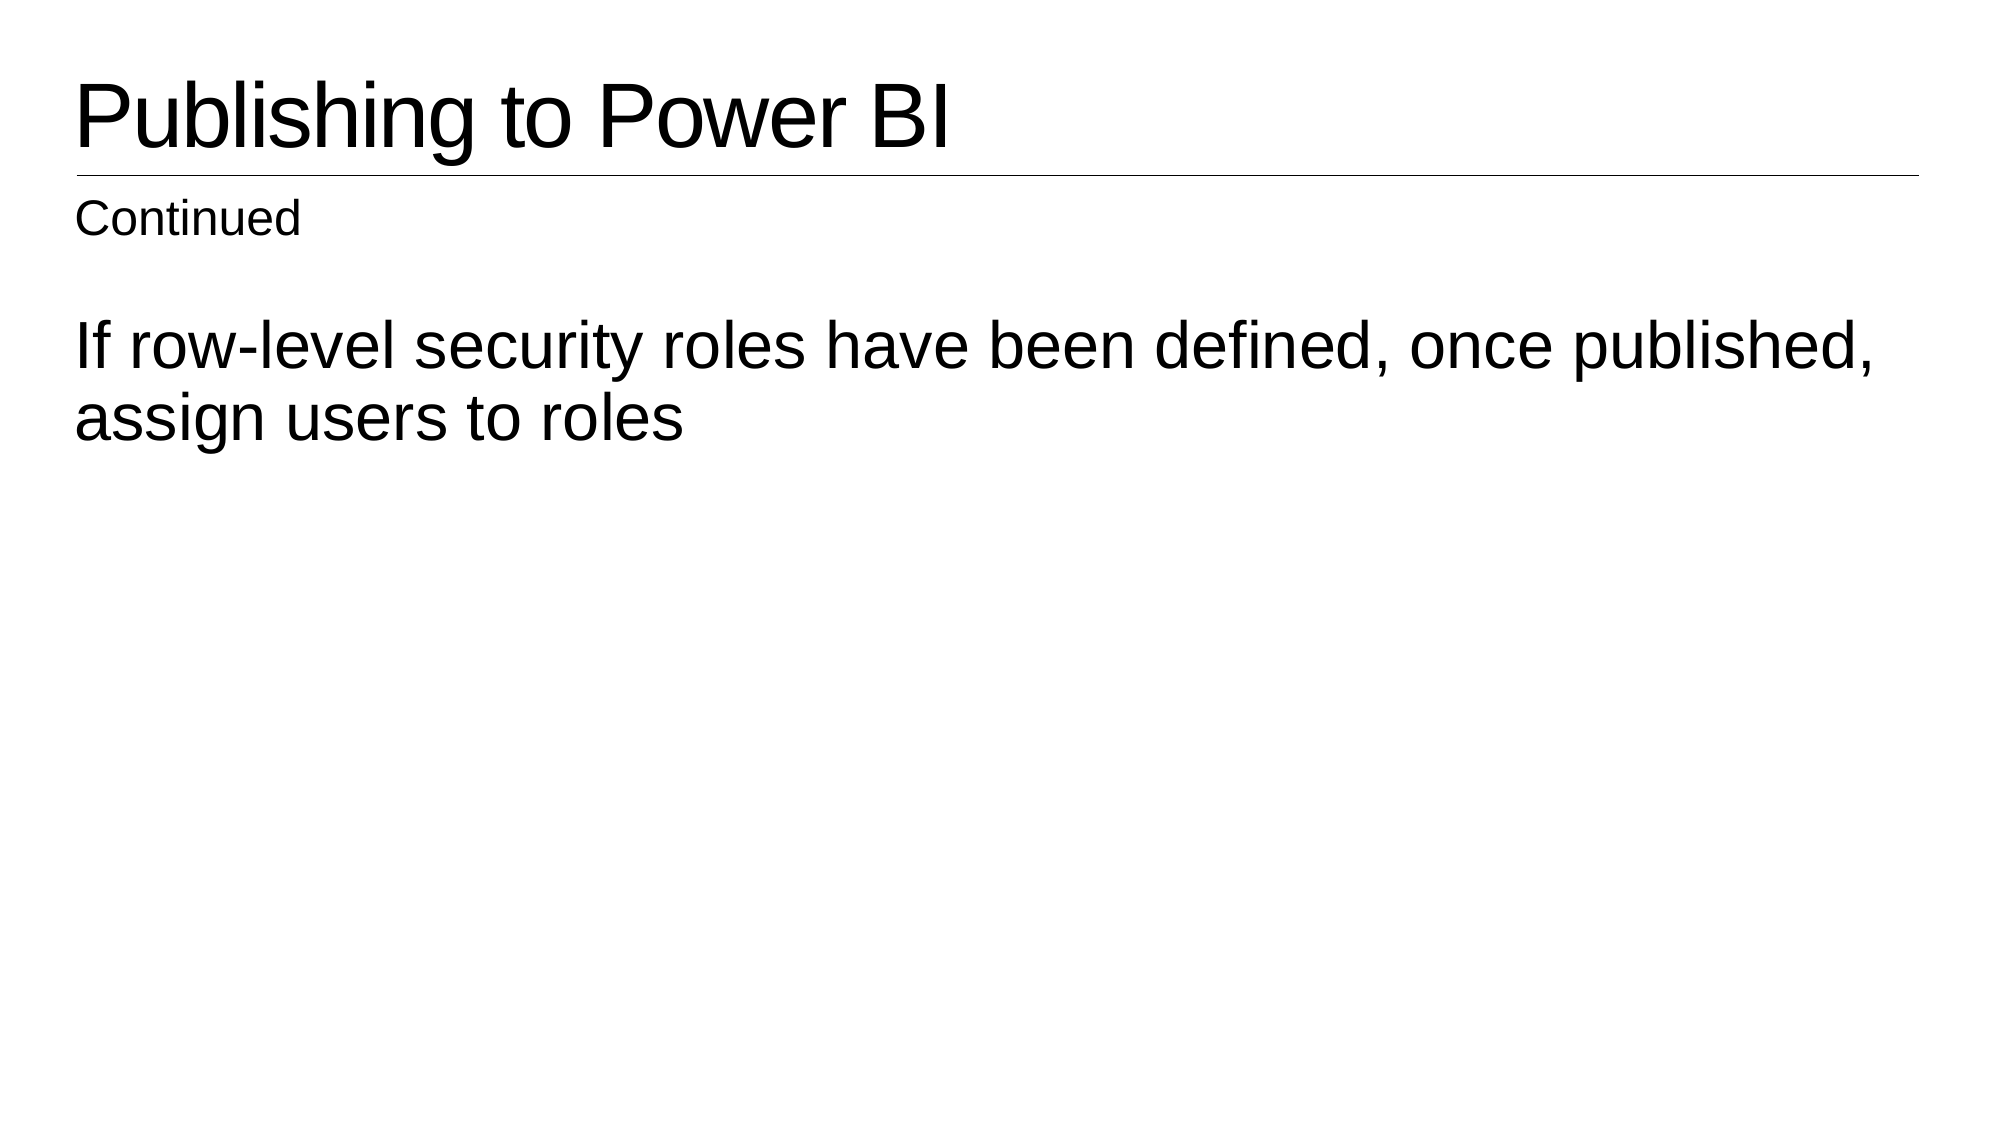

# Publishing to Power BI
Continued
If row-level security roles have been defined, once published, assign users to roles